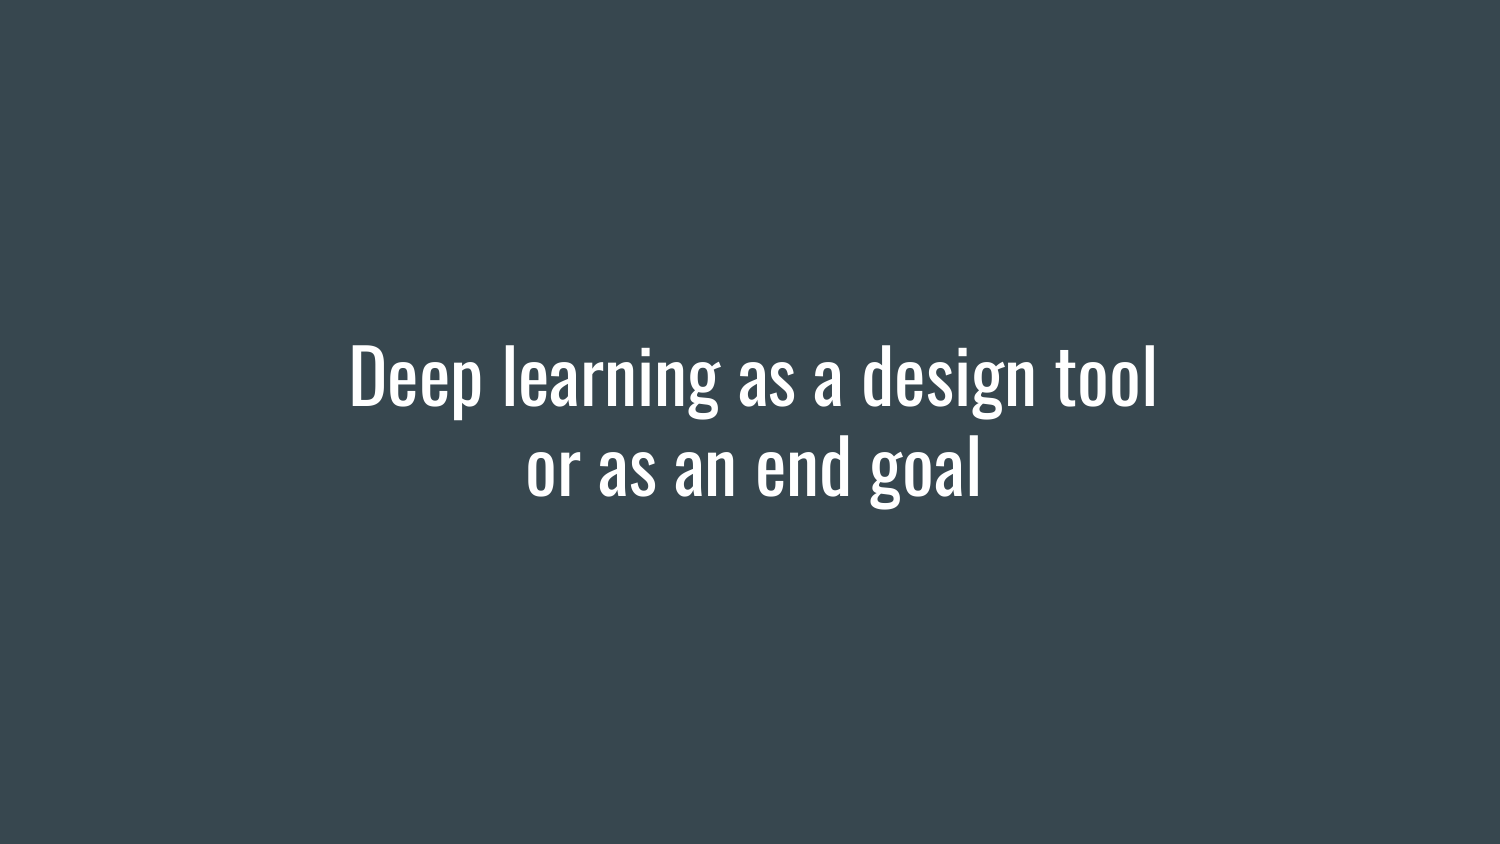

# Deep learning as a design tool
or as an end goal